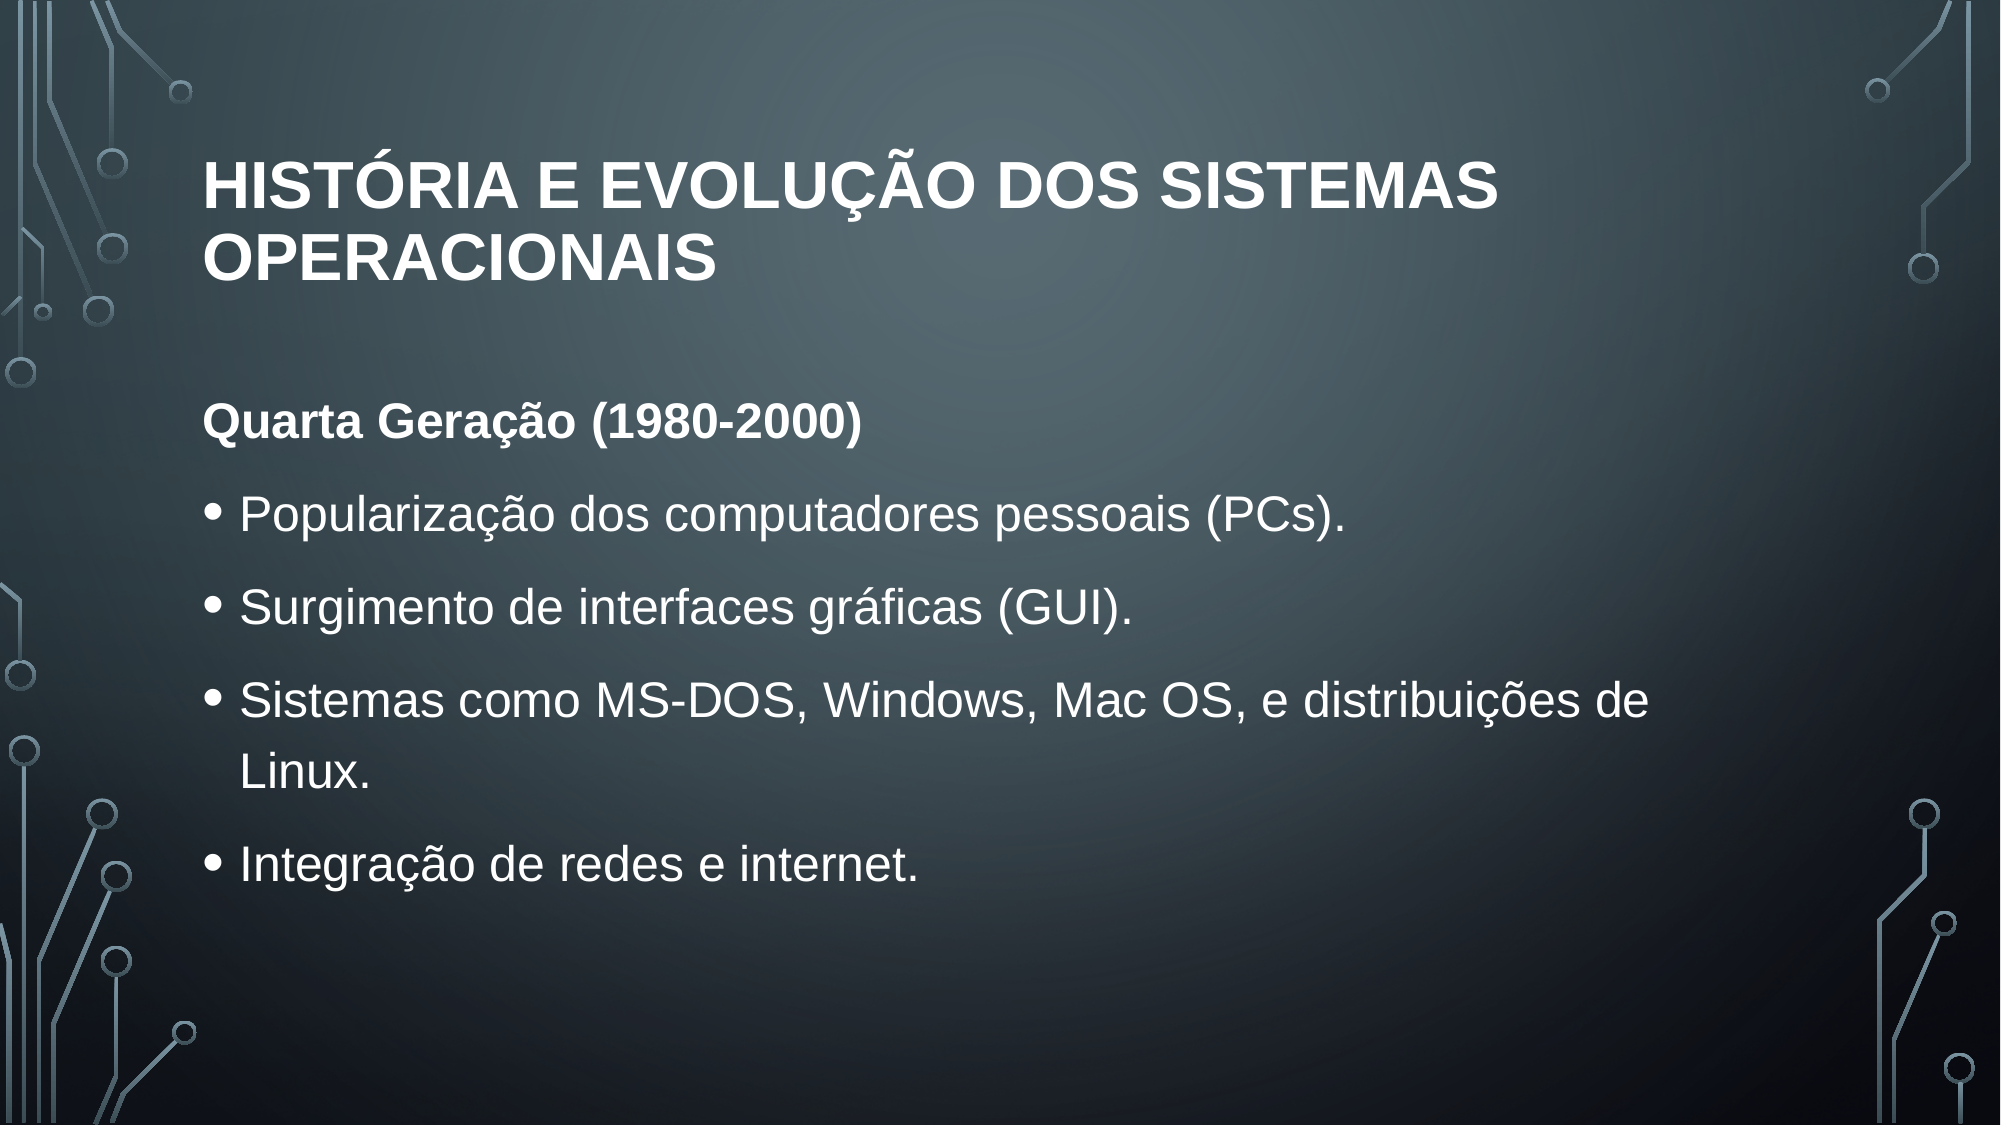

# História e Evolução dos Sistemas Operacionais
Quarta Geração (1980-2000)
Popularização dos computadores pessoais (PCs).
Surgimento de interfaces gráficas (GUI).
Sistemas como MS-DOS, Windows, Mac OS, e distribuições de Linux.
Integração de redes e internet.